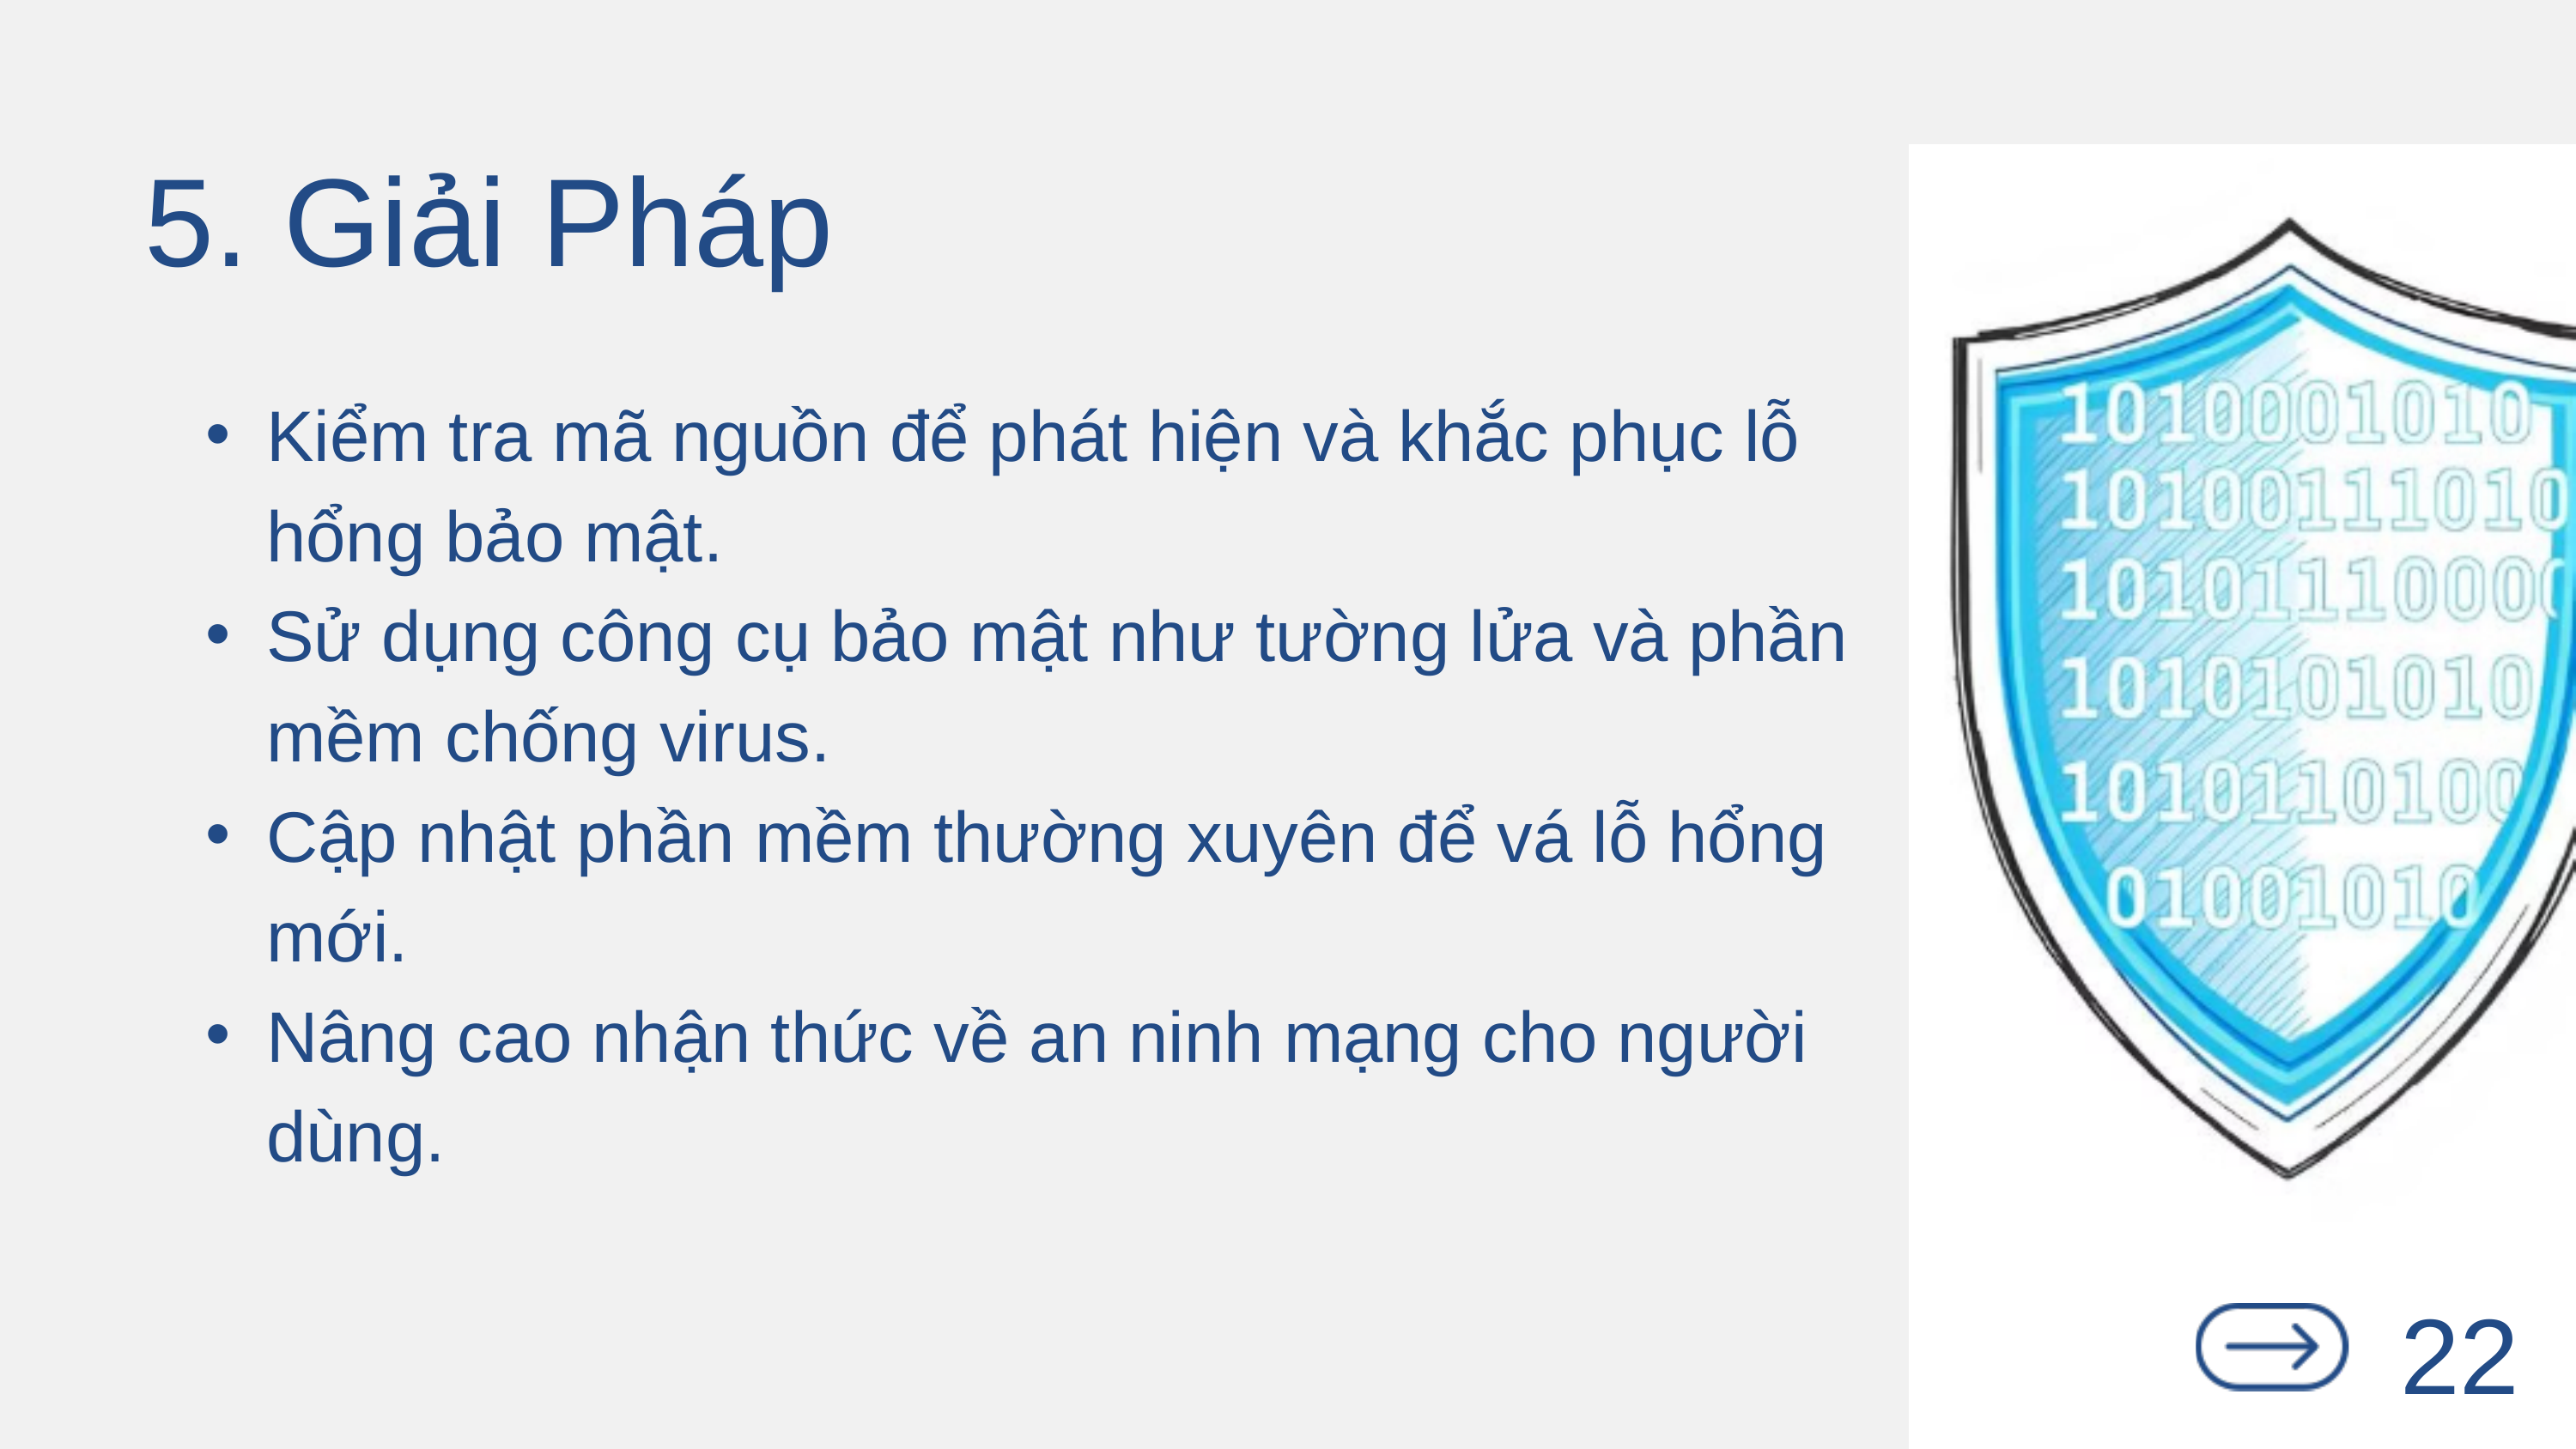

5. Giải Pháp
Kiểm tra mã nguồn để phát hiện và khắc phục lỗ hổng bảo mật.
Sử dụng công cụ bảo mật như tường lửa và phần mềm chống virus.
Cập nhật phần mềm thường xuyên để vá lỗ hổng mới.
Nâng cao nhận thức về an ninh mạng cho người dùng.
22